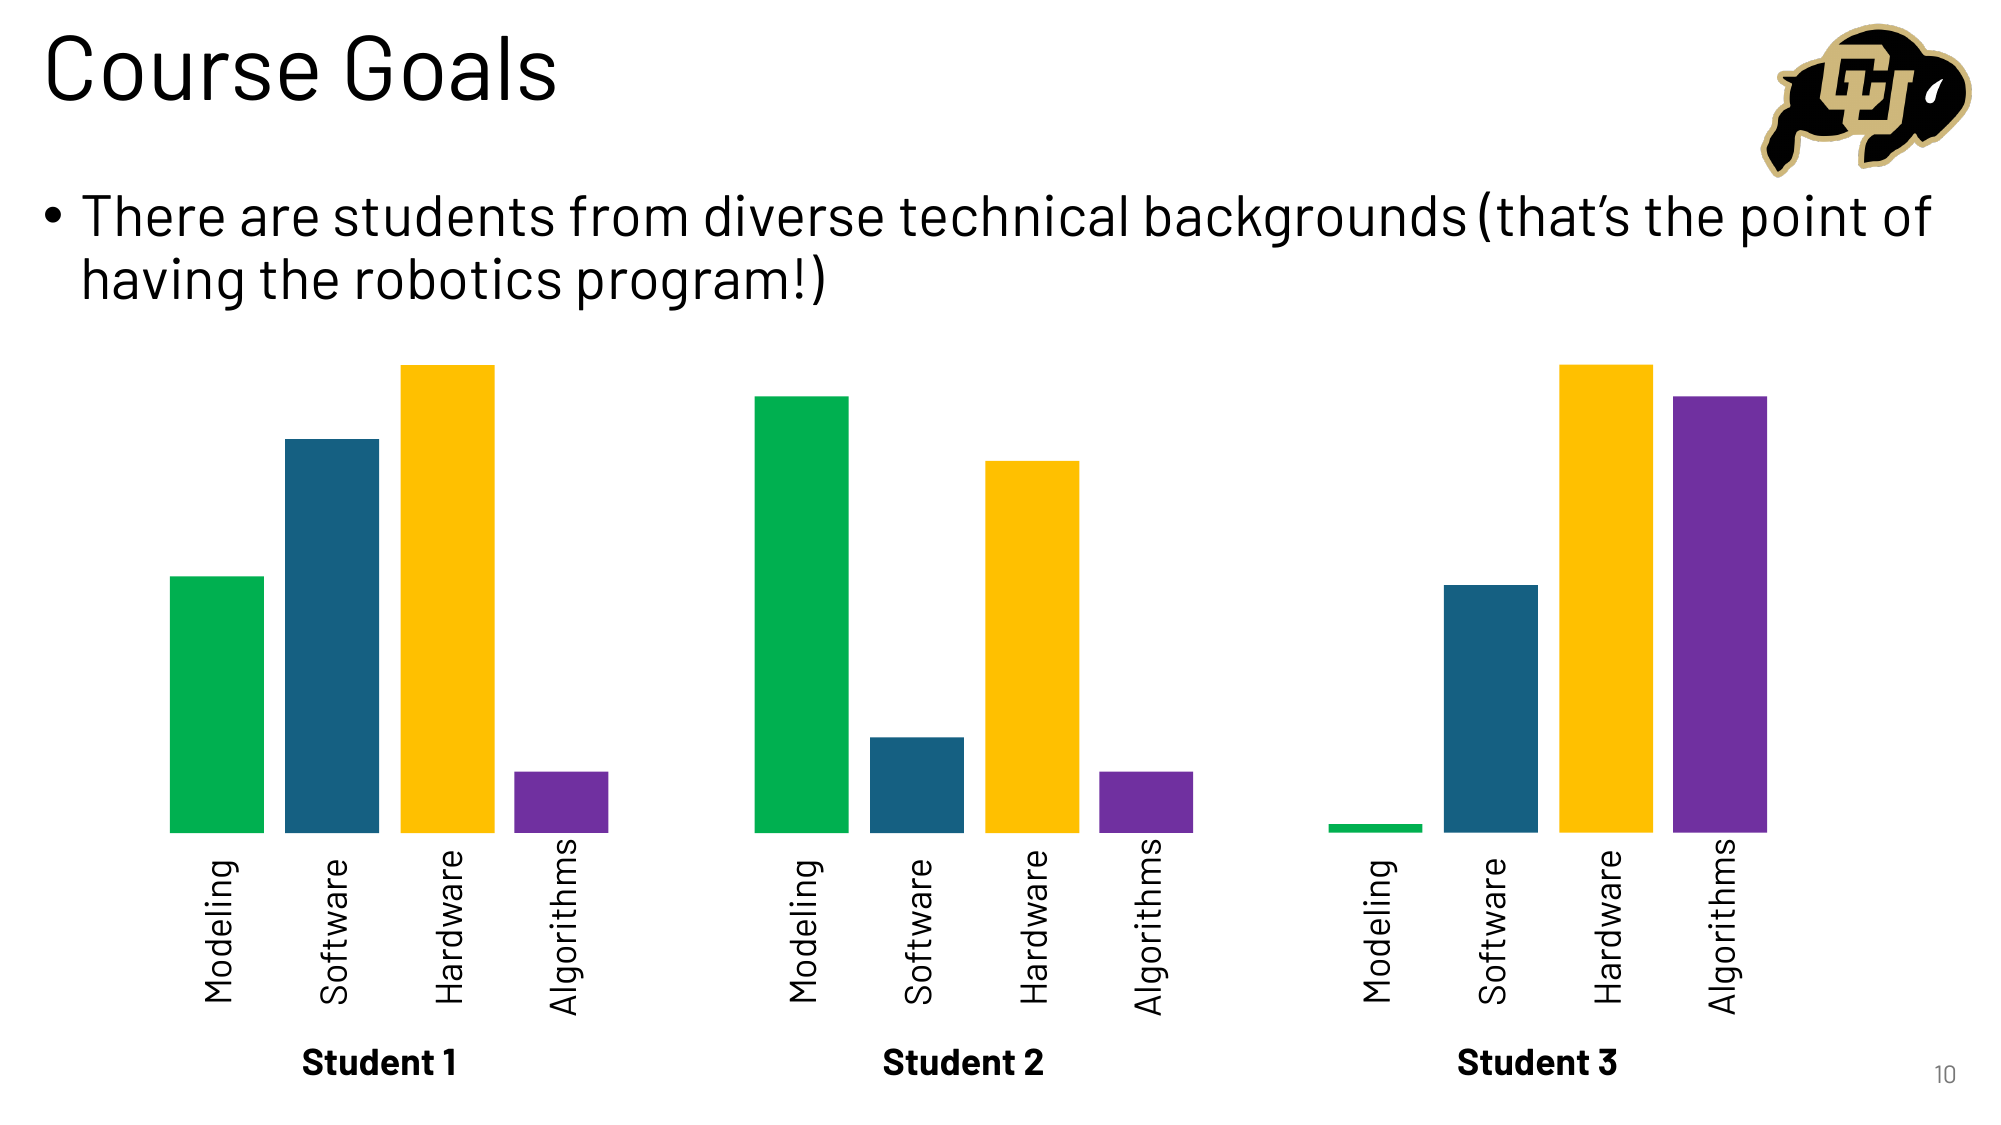

# Course Goals
There are students from diverse technical backgrounds (that’s the point of having the robotics program!)

Algorithms
Hardware
Algorithms
Algorithms
Hardware
Hardware
Modeling
Software
Modeling
Software
Modeling
Software
Student 1
Student 2
Student 3
10